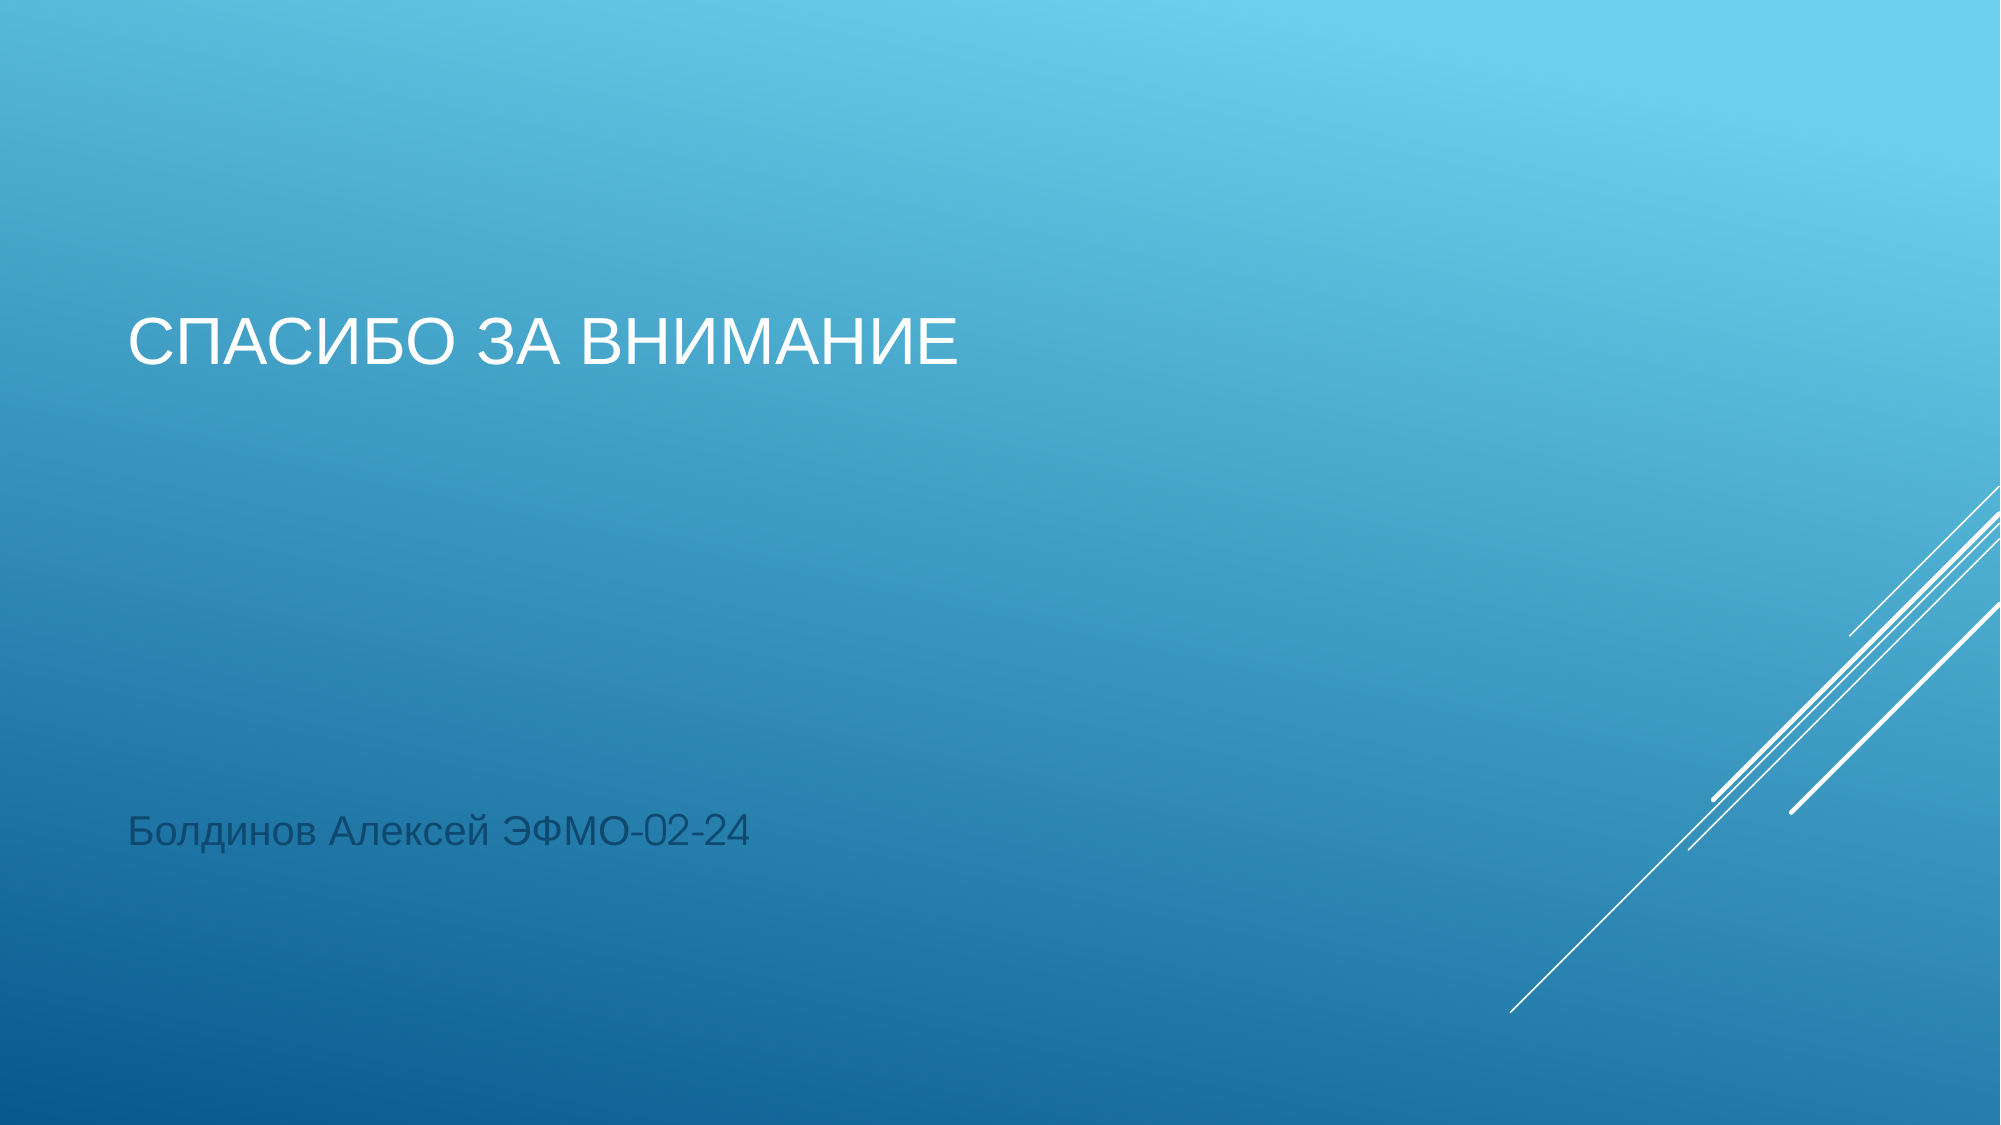

# Спасибо за внимание
Болдинов Алексей ЭФМО-02-24